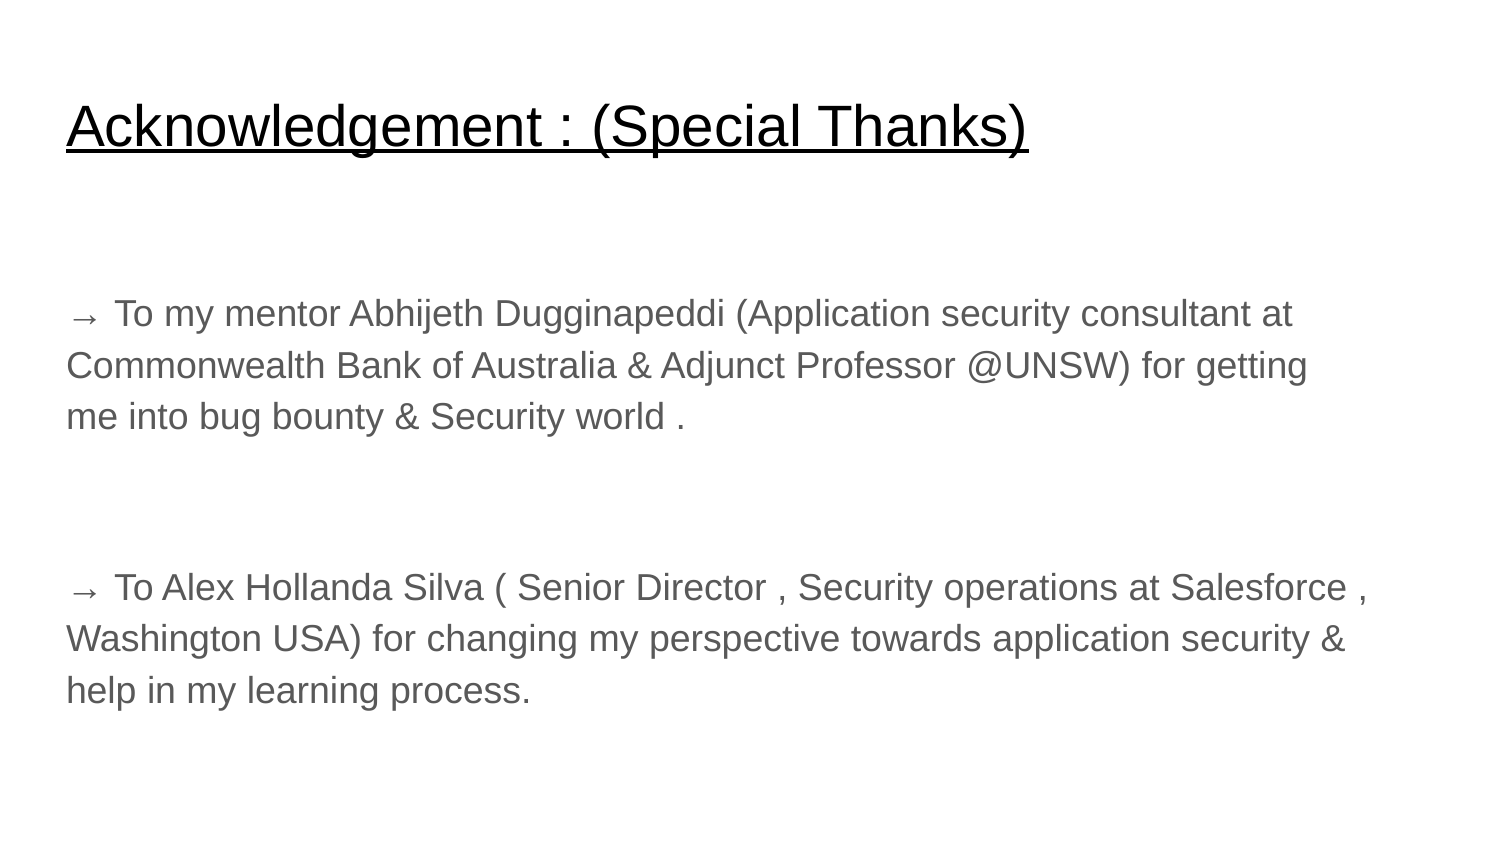

# Acknowledgement : (Special Thanks)

→ To my mentor Abhijeth Dugginapeddi (Application security consultant at Commonwealth Bank of Australia & Adjunct Professor @UNSW) for getting       me into bug bounty & Security world .

→ To Alex Hollanda Silva ( Senior Director , Security operations at Salesforce , Washington USA) for changing my perspective towards application security &  help in my learning process.